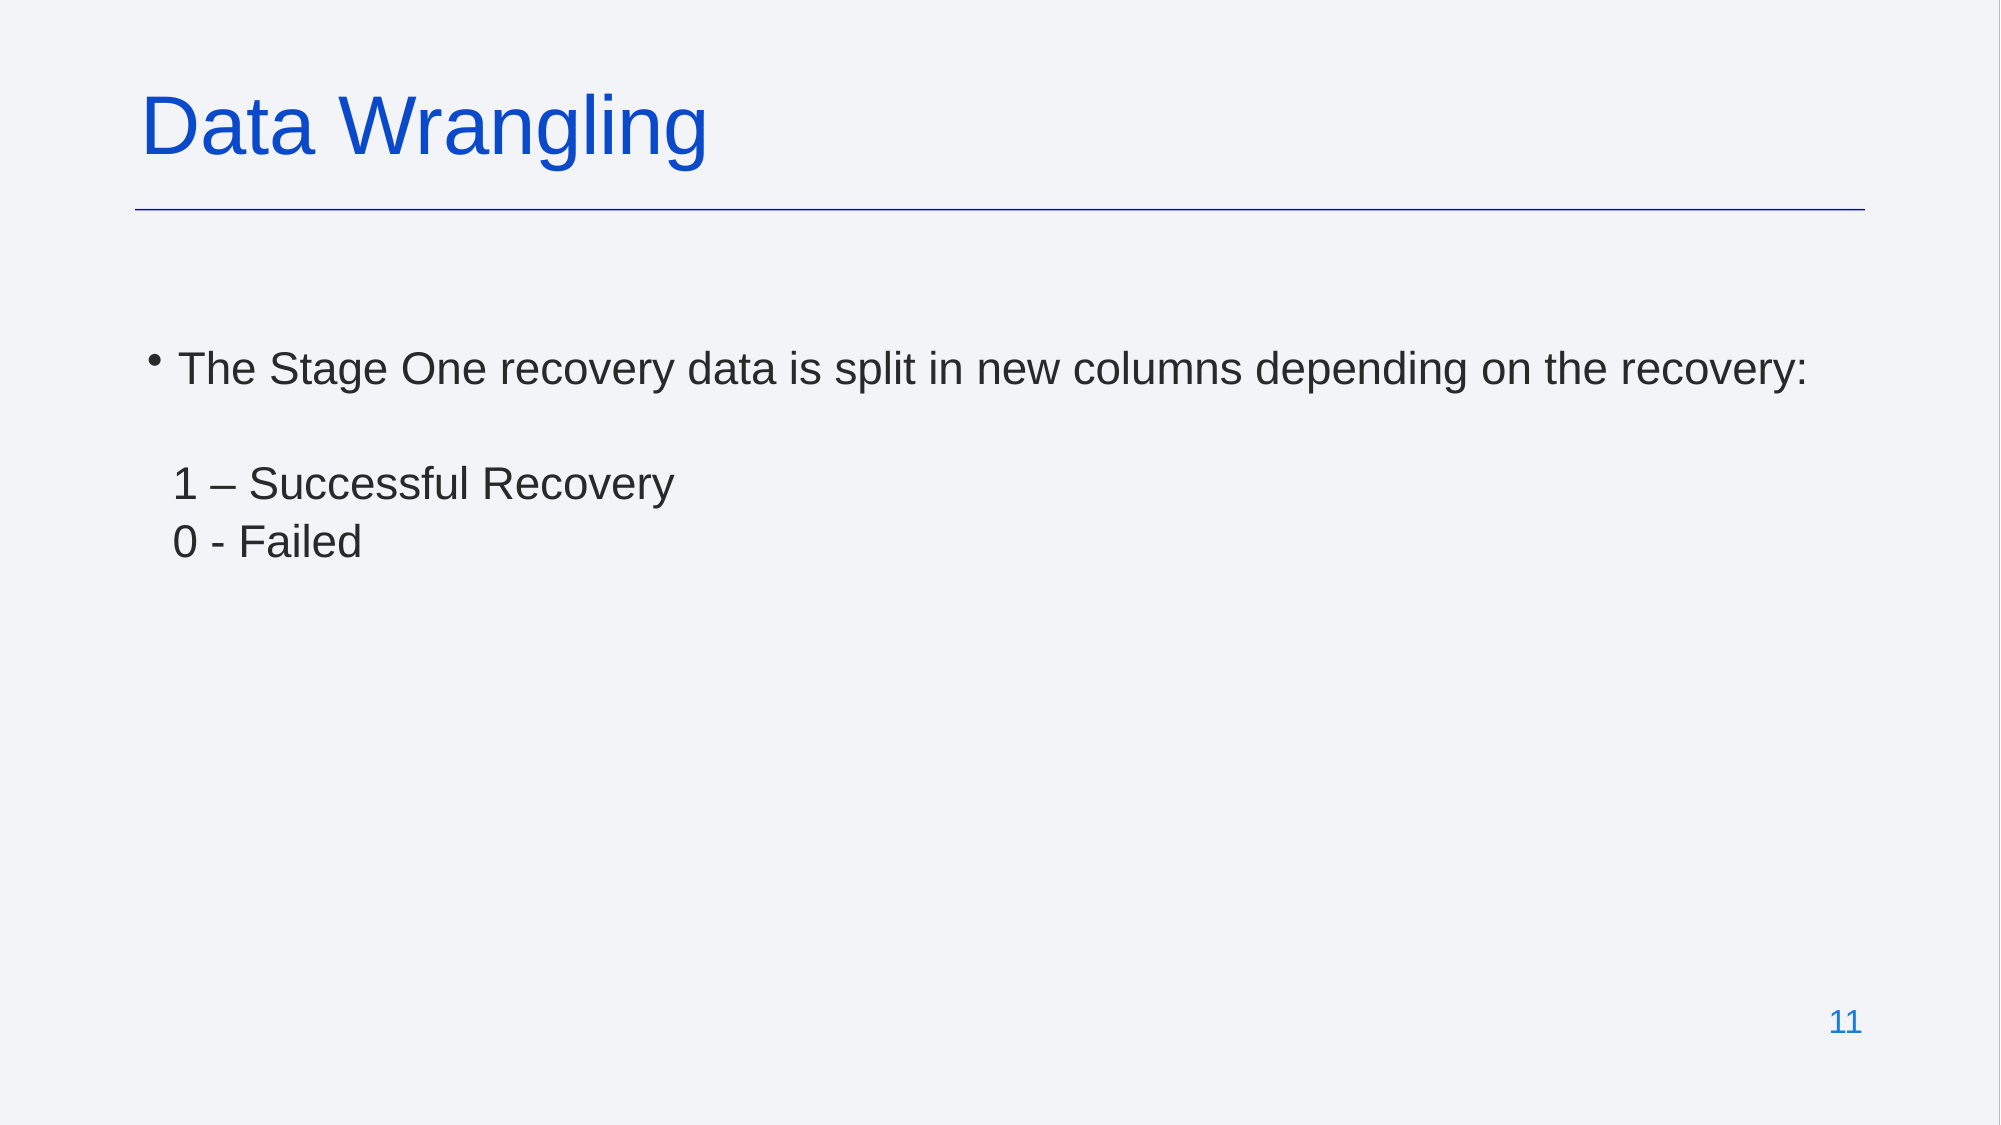

# Data Wrangling
The Stage One recovery data is split in new columns depending on the recovery:

  1 – Successful Recovery
  0 - Failed
11